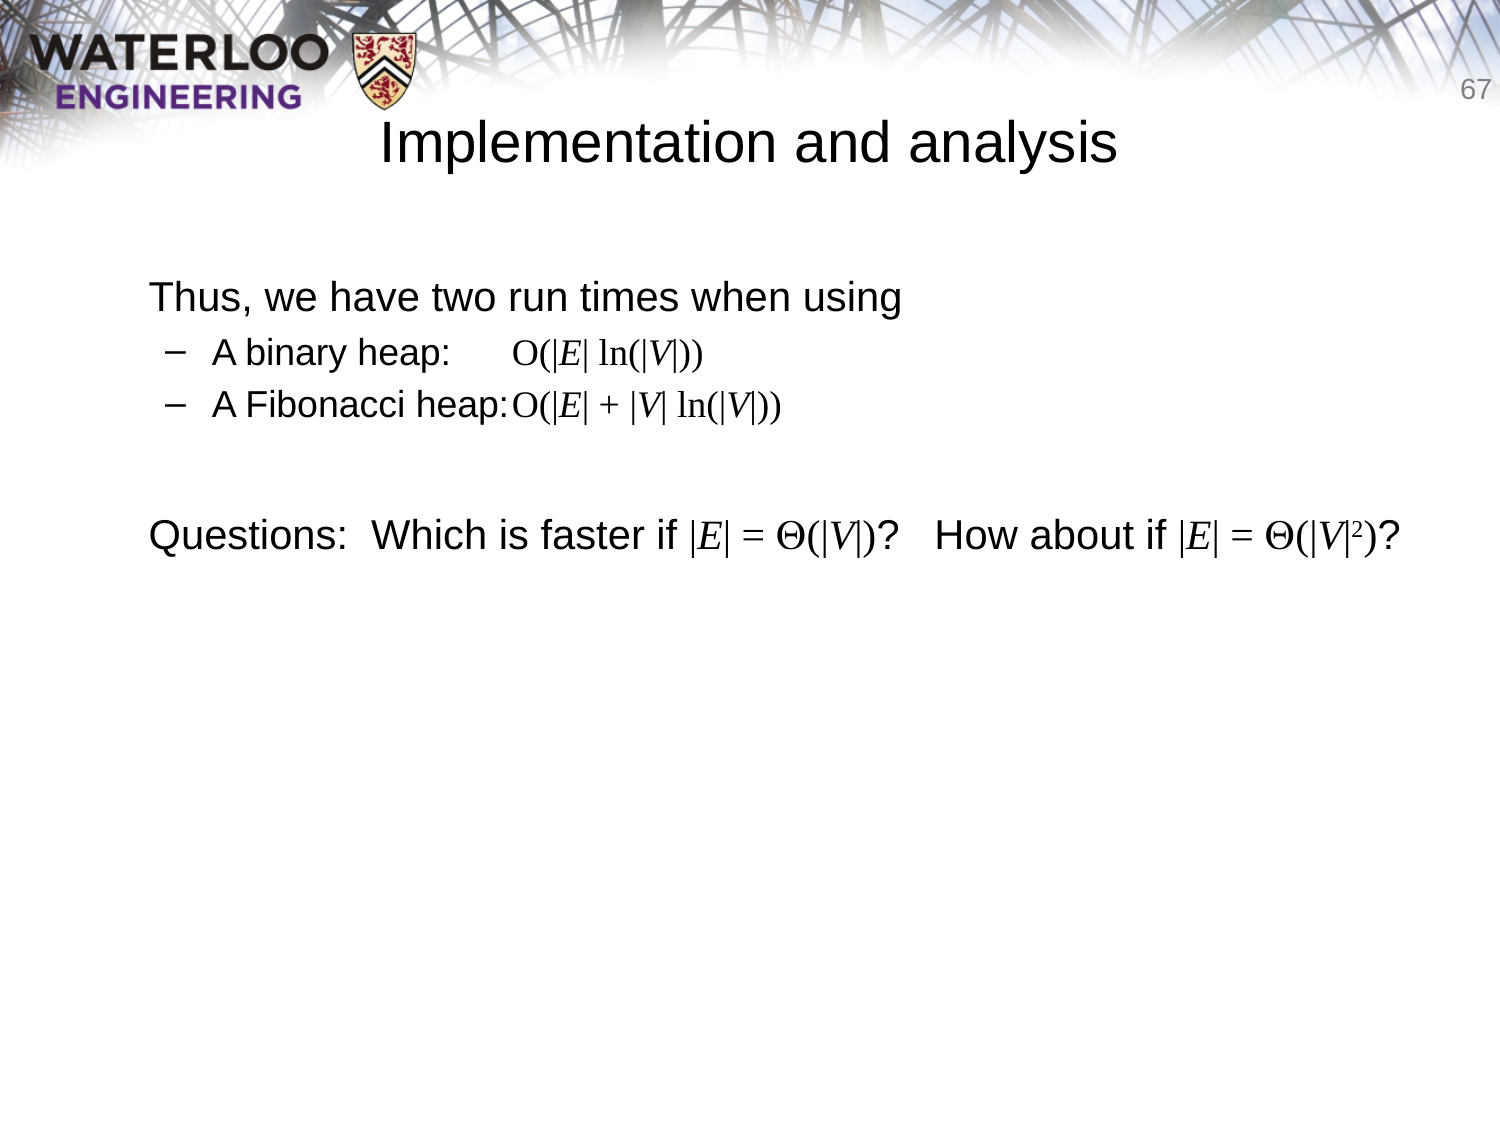

# Implementation and analysis
	Thus, we have two run times when using
A binary heap:	O(|E| ln(|V|))
A Fibonacci heap:	O(|E| + |V| ln(|V|))

	Questions:  Which is faster if |E| = Θ(|V|)?   How about if |E| = Θ(|V|2)?